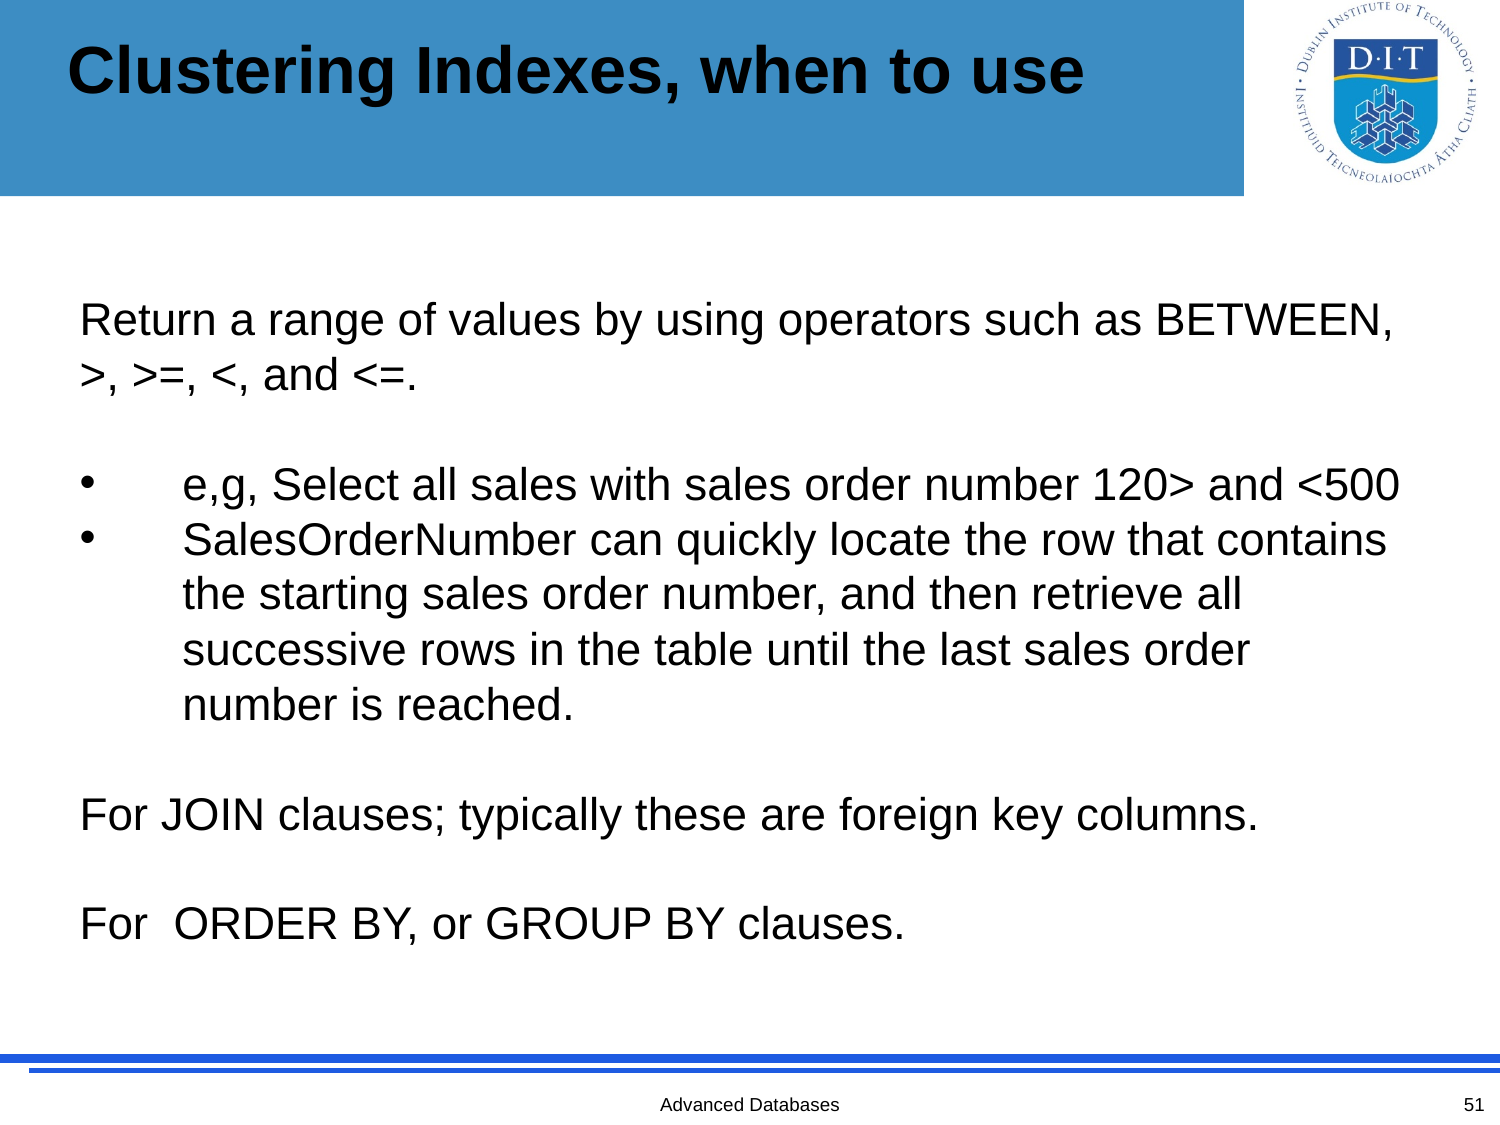

Clustering Indexes, when to use

Return a range of values by using operators such as BETWEEN, >, >=, <, and <=.

e,g, Select all sales with sales order number 120> and <500
SalesOrderNumber can quickly locate the row that contains the starting sales order number, and then retrieve all successive rows in the table until the last sales order number is reached.

For JOIN clauses; typically these are foreign key columns.

For  ORDER BY, or GROUP BY clauses.
Advanced Databases
51